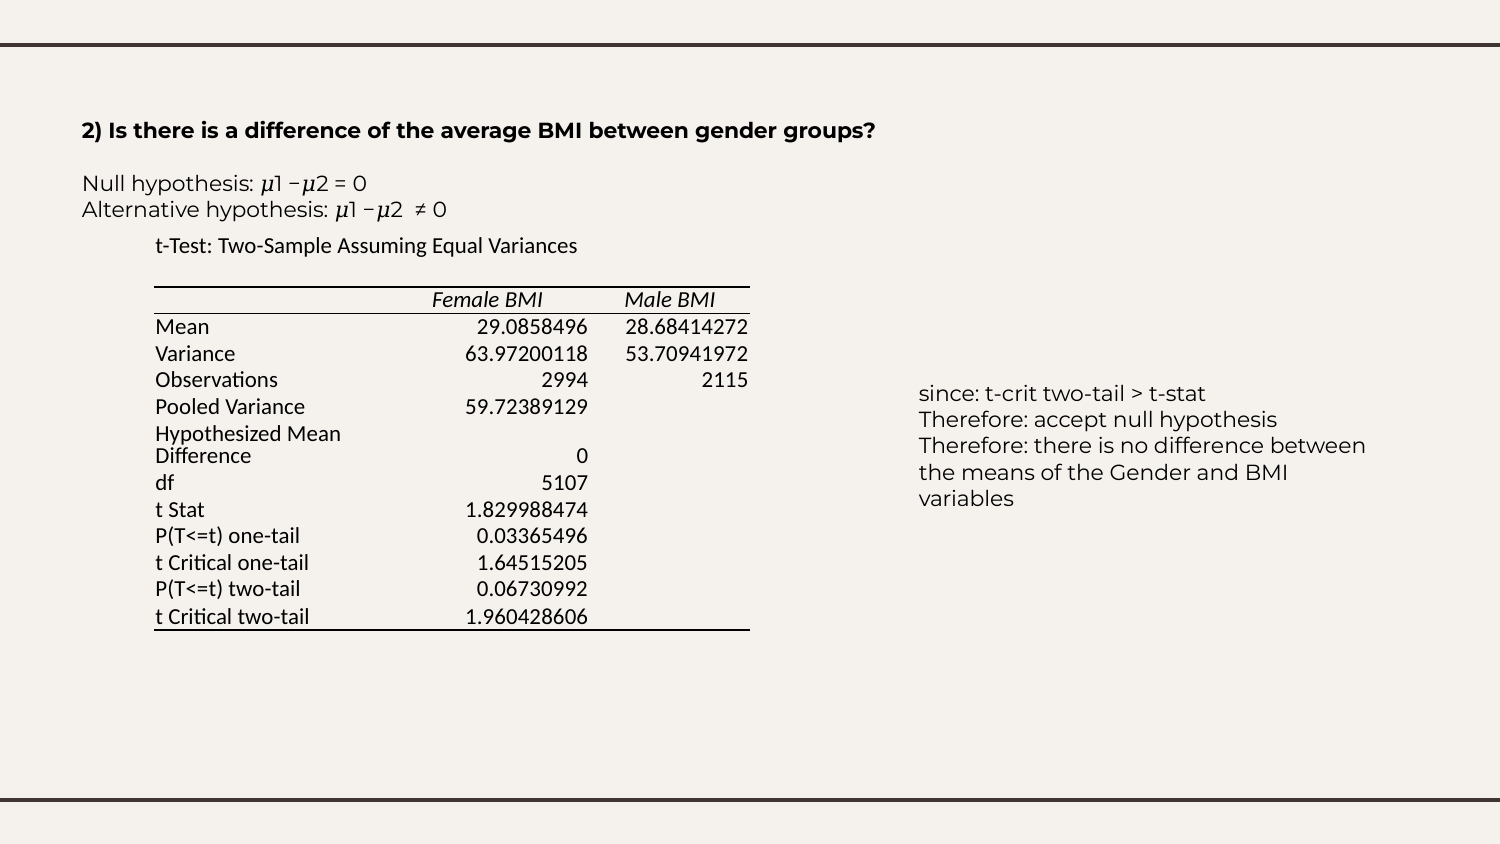

2) Is there is a difference of the average BMI between gender groups?

Null hypothesis: 𝜇1 −𝜇2 = 0
Alternative hypothesis: 𝜇1 −𝜇2  ≠ 0

| t-Test: Two-Sample Assuming Equal Variances |  |  |
| --- | --- | --- |
|  |  |  |
|  | Female BMI | Male BMI |
| Mean | 29.0858496 | 28.68414272 |
| Variance | 63.97200118 | 53.70941972 |
| Observations | 2994 | 2115 |
| Pooled Variance | 59.72389129 |  |
| Hypothesized Mean Difference | 0 |  |
| df | 5107 |  |
| t Stat | 1.829988474 |  |
| P(T<=t) one-tail | 0.03365496 |  |
| t Critical one-tail | 1.64515205 |  |
| P(T<=t) two-tail | 0.06730992 |  |
| t Critical two-tail | 1.960428606 |  |
since: t-crit two-tail > t-stat
Therefore: accept null hypothesis
Therefore: there is no difference between the means of the Gender and BMI variables